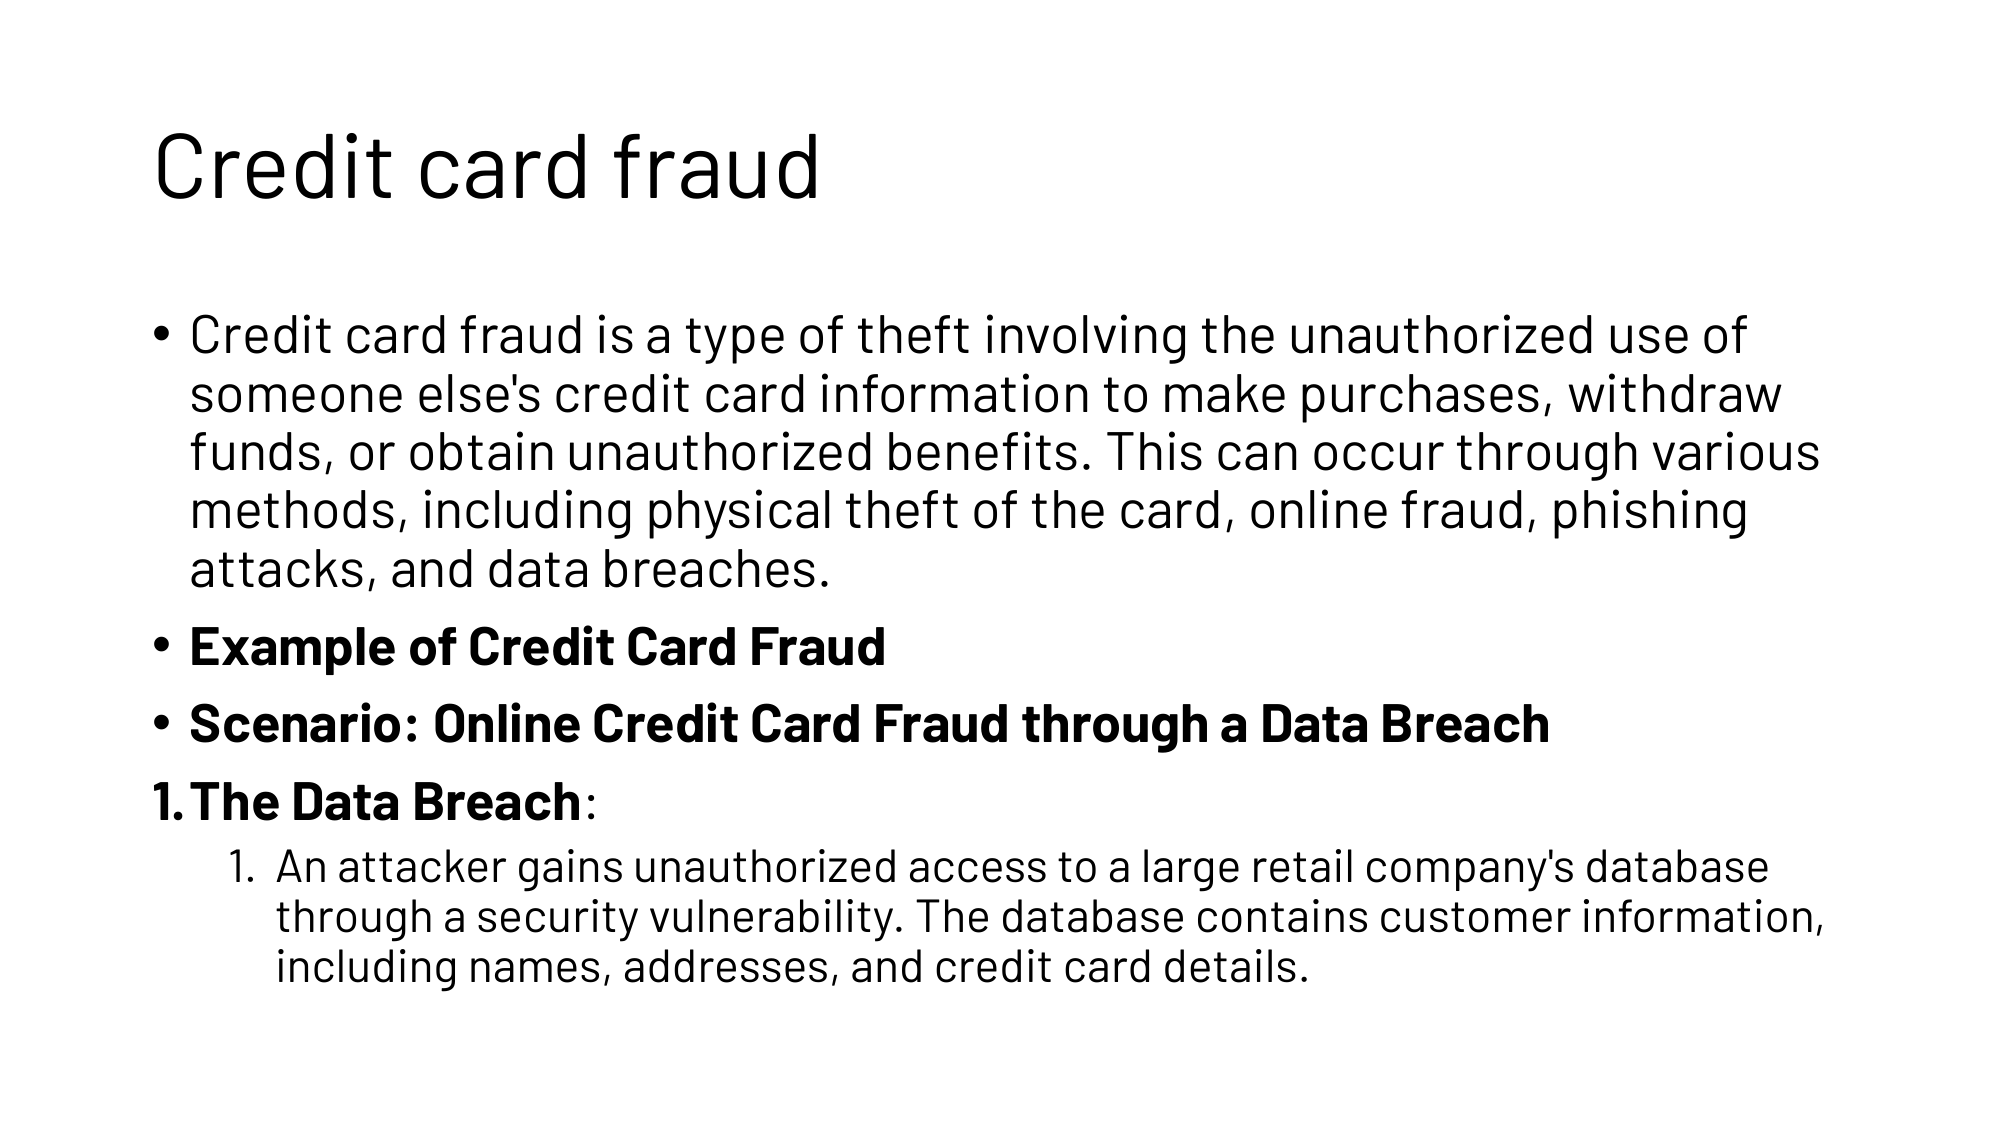

# Credit card fraud
Credit card fraud is a type of theft involving the unauthorized use of someone else's credit card information to make purchases, withdraw funds, or obtain unauthorized benefits. This can occur through various methods, including physical theft of the card, online fraud, phishing attacks, and data breaches.
Example of Credit Card Fraud
Scenario: Online Credit Card Fraud through a Data Breach
The Data Breach:
An attacker gains unauthorized access to a large retail company's database through a security vulnerability. The database contains customer information, including names, addresses, and credit card details.